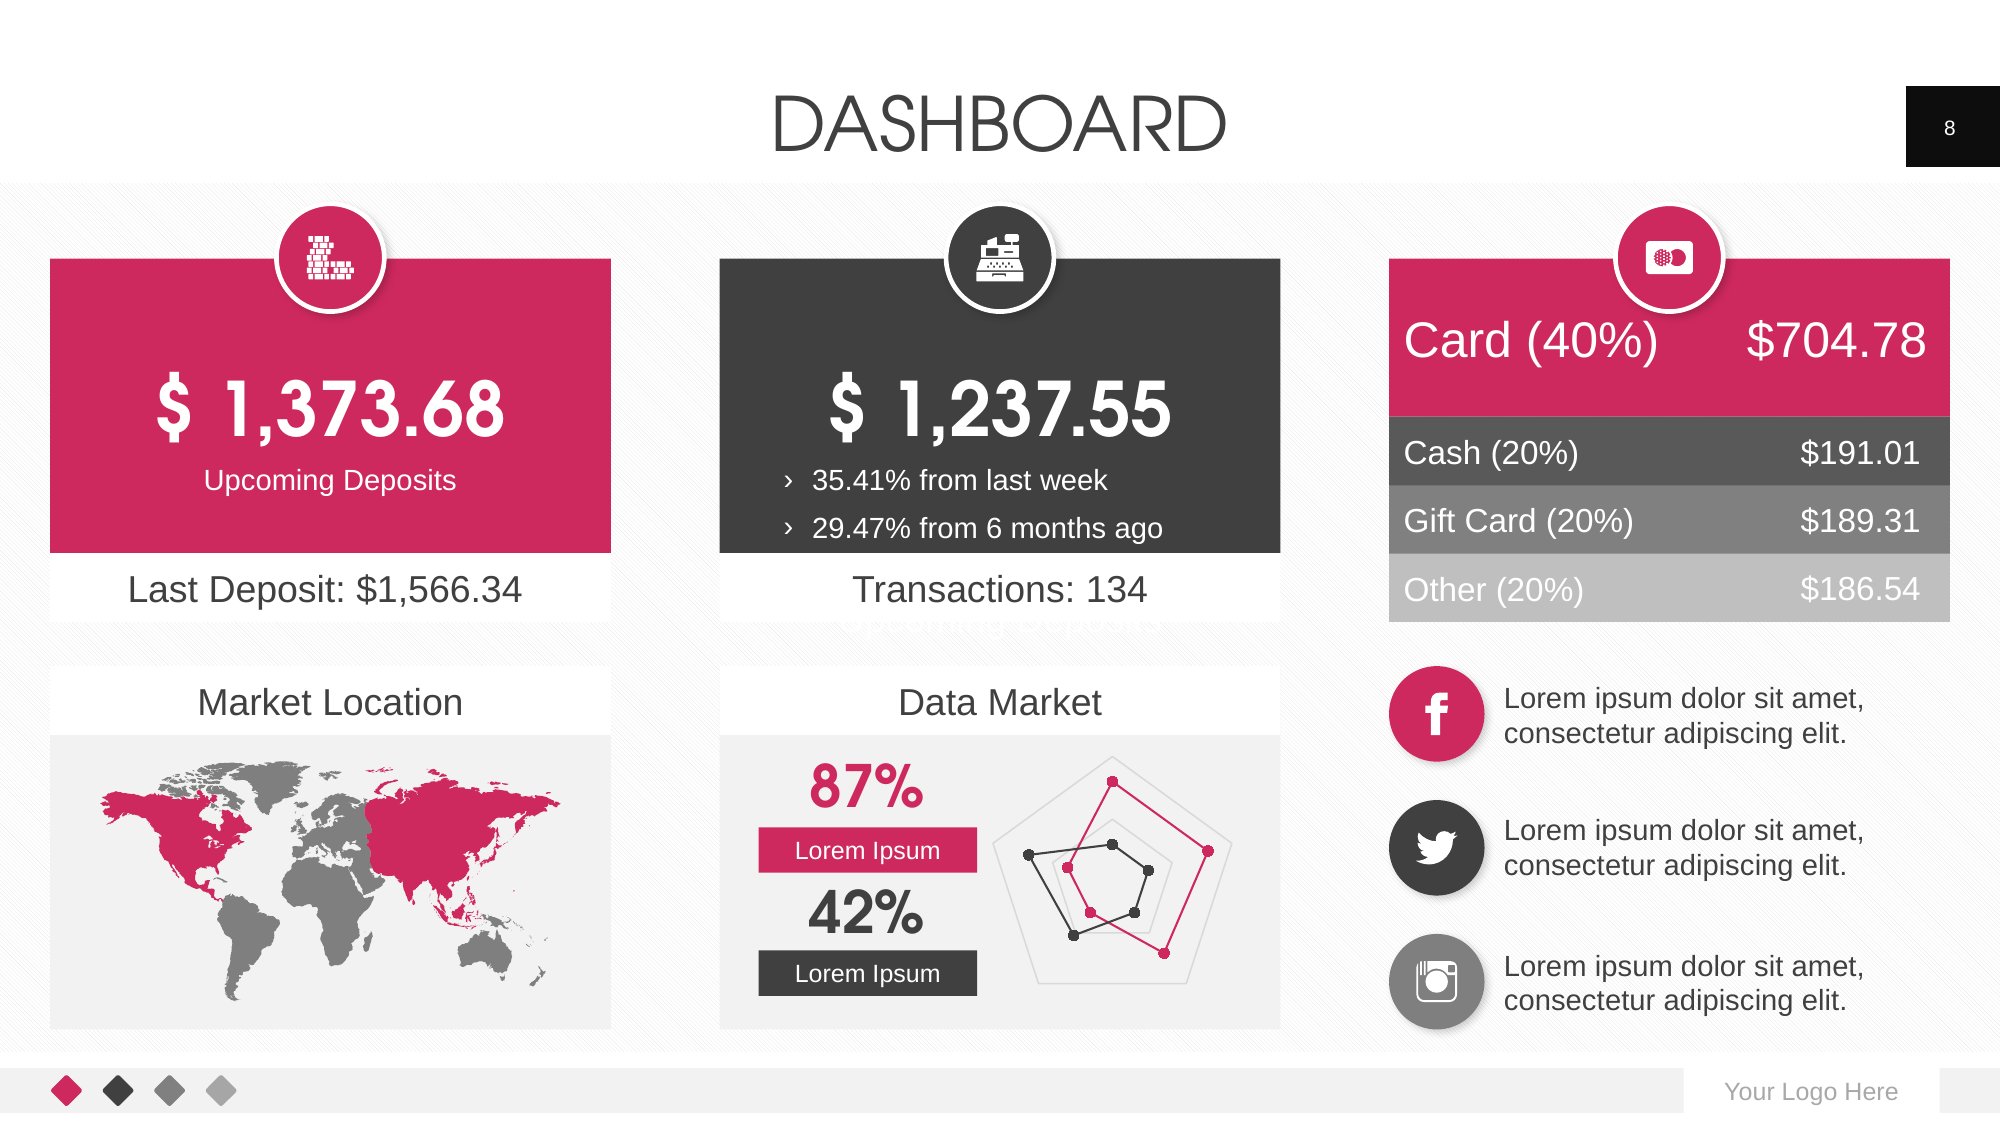

# dashboard
8
Upcoming Deposits

Card (40%)
$ 1,373.68
Last Deposit: $1,566.34
$ 1,237.55
Transactions: 134
$704.78
Cash (20%)
$191.01
Upcoming Deposits
35.41% from last week
29.47% from 6 months ago
Gift Card (20%)
$189.31
Other (20%)
$186.54

Market Location

Data Market

Lorem ipsum dolor sit amet, consectetur adipiscing elit.

87%

### Chart

| Category | Series 1 | Series 2 |
|---|---|---|
| 37261 | 32.0 | 12.0 |
| 37262 | 32.0 | 12.0 |
| 37263 | 28.0 | 12.0 |
| 37264 | 12.0 | 21.0 |
| 37265 | 15.0 | 28.0 |

Lorem ipsum dolor sit amet, consectetur adipiscing elit.
Lorem Ipsum

42%

Lorem ipsum dolor sit amet, consectetur adipiscing elit.
Lorem Ipsum

Your Logo Here